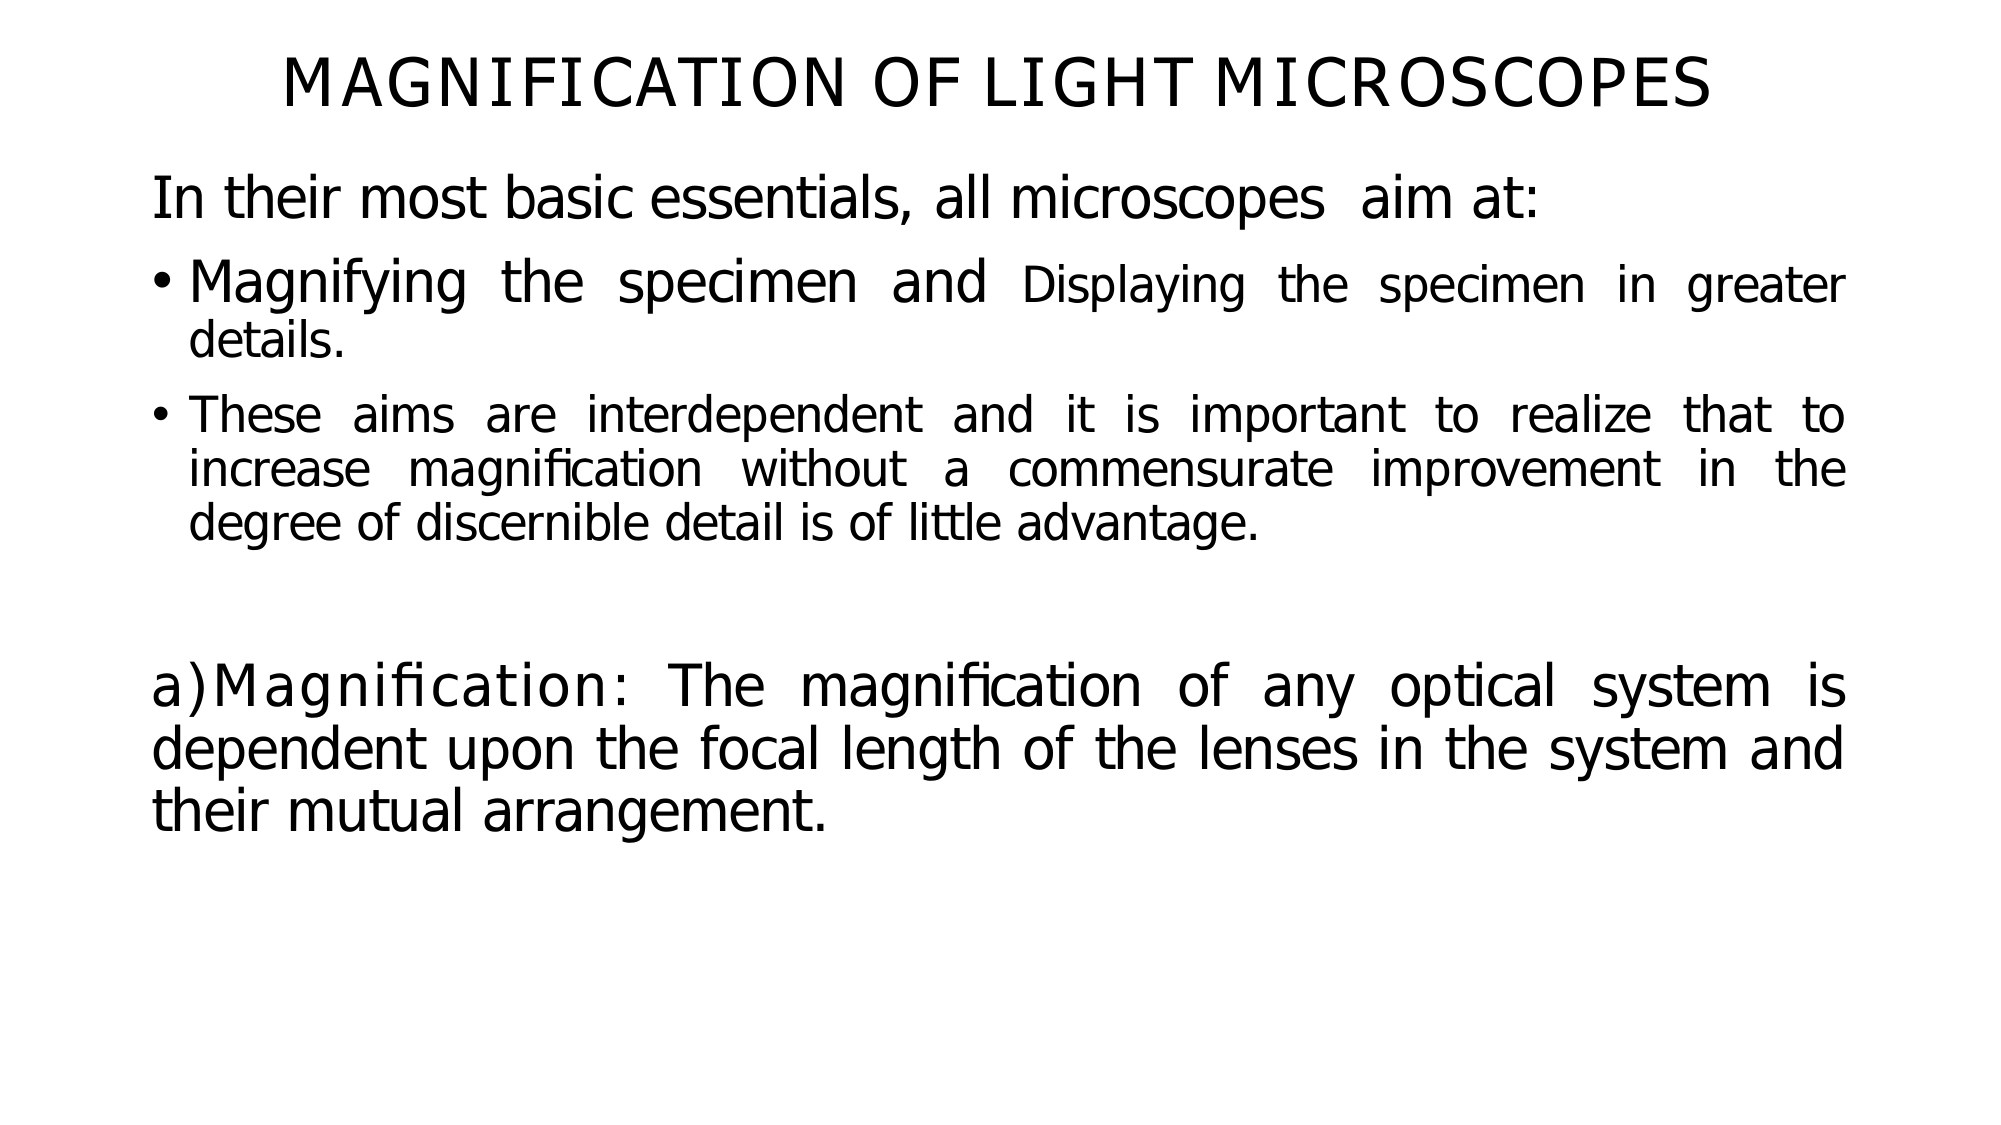

# MAGNIFICATION OF LIGHT MICROSCOPES
In their most basic essentials, all microscopes  aim at:
Magnifying the specimen and Displaying the specimen in greater details.
These aims are interdependent and it is important to realize that to increase magnification without a commensurate improvement in the degree of discernible detail is of little advantage.

a)Magnification: The magnification of any optical system is dependent upon the focal length of the lenses in the system and their mutual arrangement.